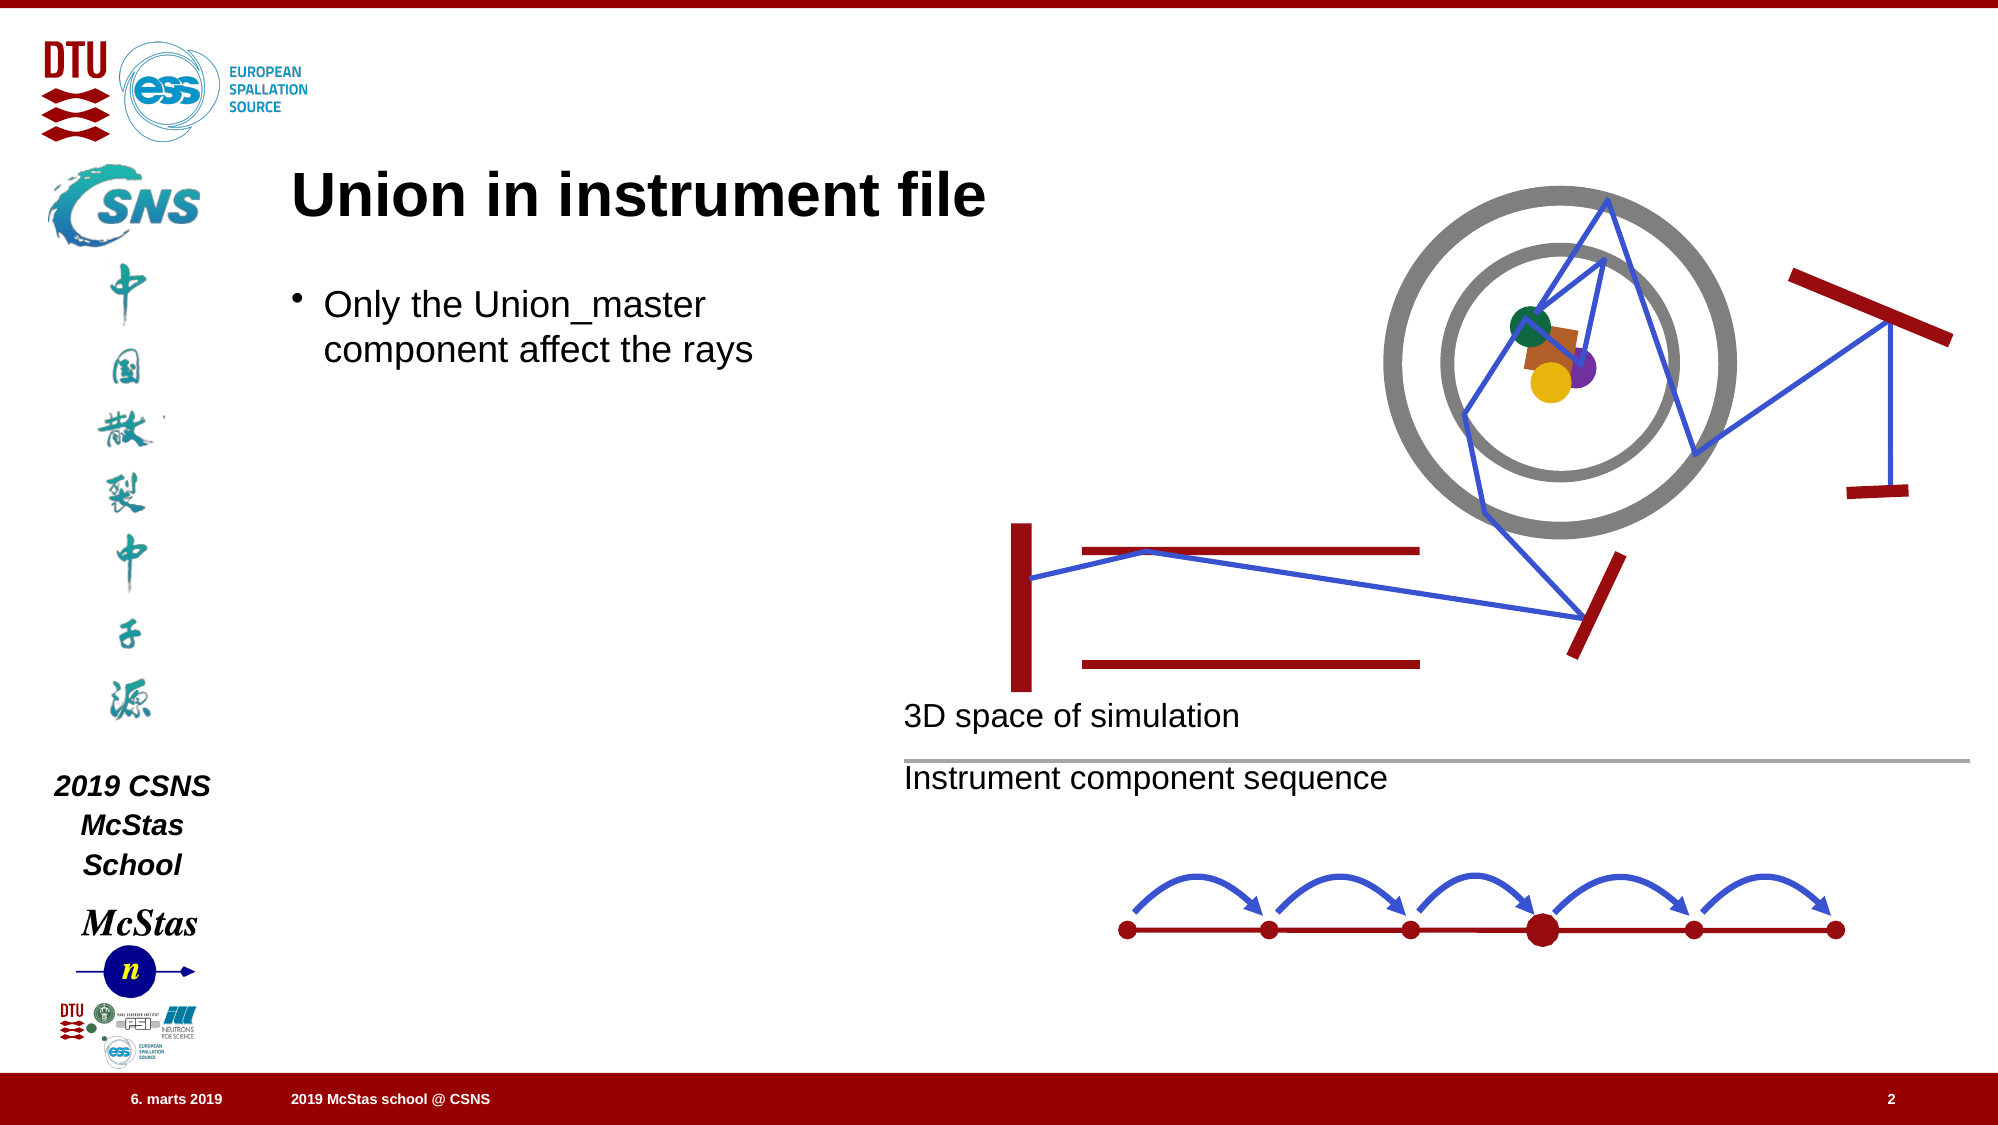

# Union in instrument file

Only the Union_master component affect the rays

3D space of simulation
Instrument component sequence

2